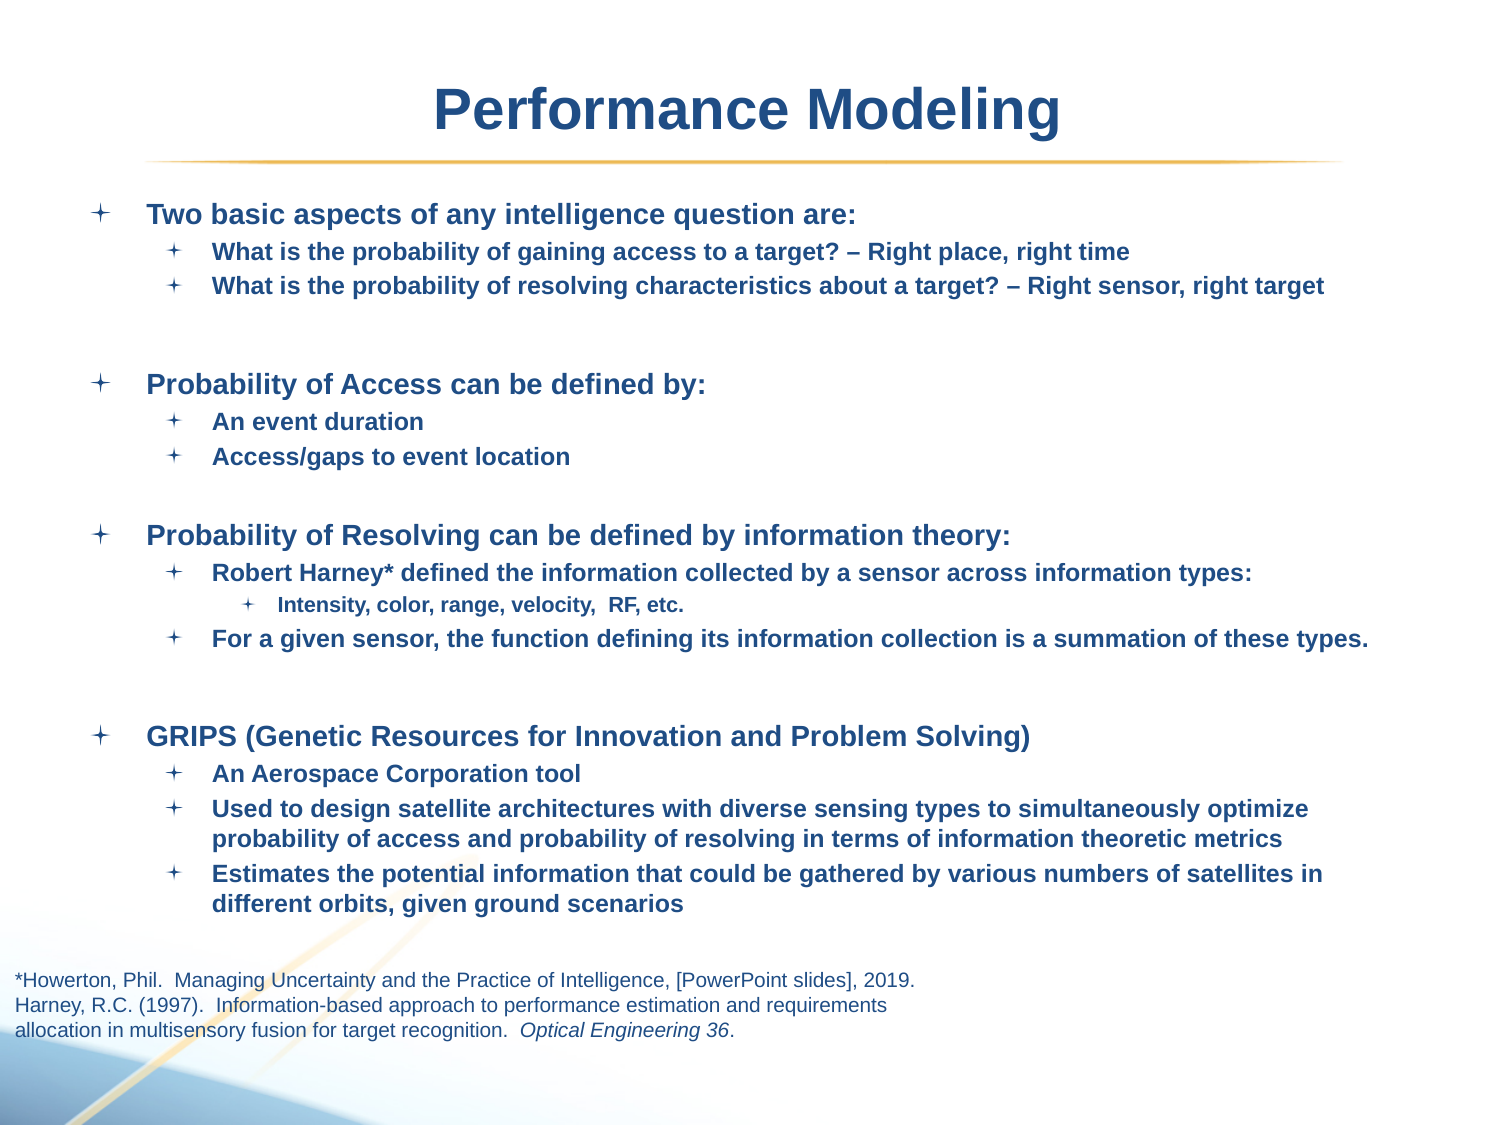

# Performance Modeling
Two basic aspects of any intelligence question are:
What is the probability of gaining access to a target? – Right place, right time
What is the probability of resolving characteristics about a target? – Right sensor, right target

Probability of Access can be defined by:
An event duration
Access/gaps to event location

Probability of Resolving can be defined by information theory:
Robert Harney* defined the information collected by a sensor across information types:
Intensity, color, range, velocity,  RF, etc.
For a given sensor, the function defining its information collection is a summation of these types.

GRIPS (Genetic Resources for Innovation and Problem Solving)
An Aerospace Corporation tool
Used to design satellite architectures with diverse sensing types to simultaneously optimize probability of access and probability of resolving in terms of information theoretic metrics
Estimates the potential information that could be gathered by various numbers of satellites in different orbits, given ground scenarios

*Howerton, Phil.  Managing Uncertainty and the Practice of Intelligence, [PowerPoint slides], 2019.
Harney, R.C. (1997).  Information-based approach to performance estimation and requirements allocation in multisensory fusion for target recognition.  Optical Engineering 36.